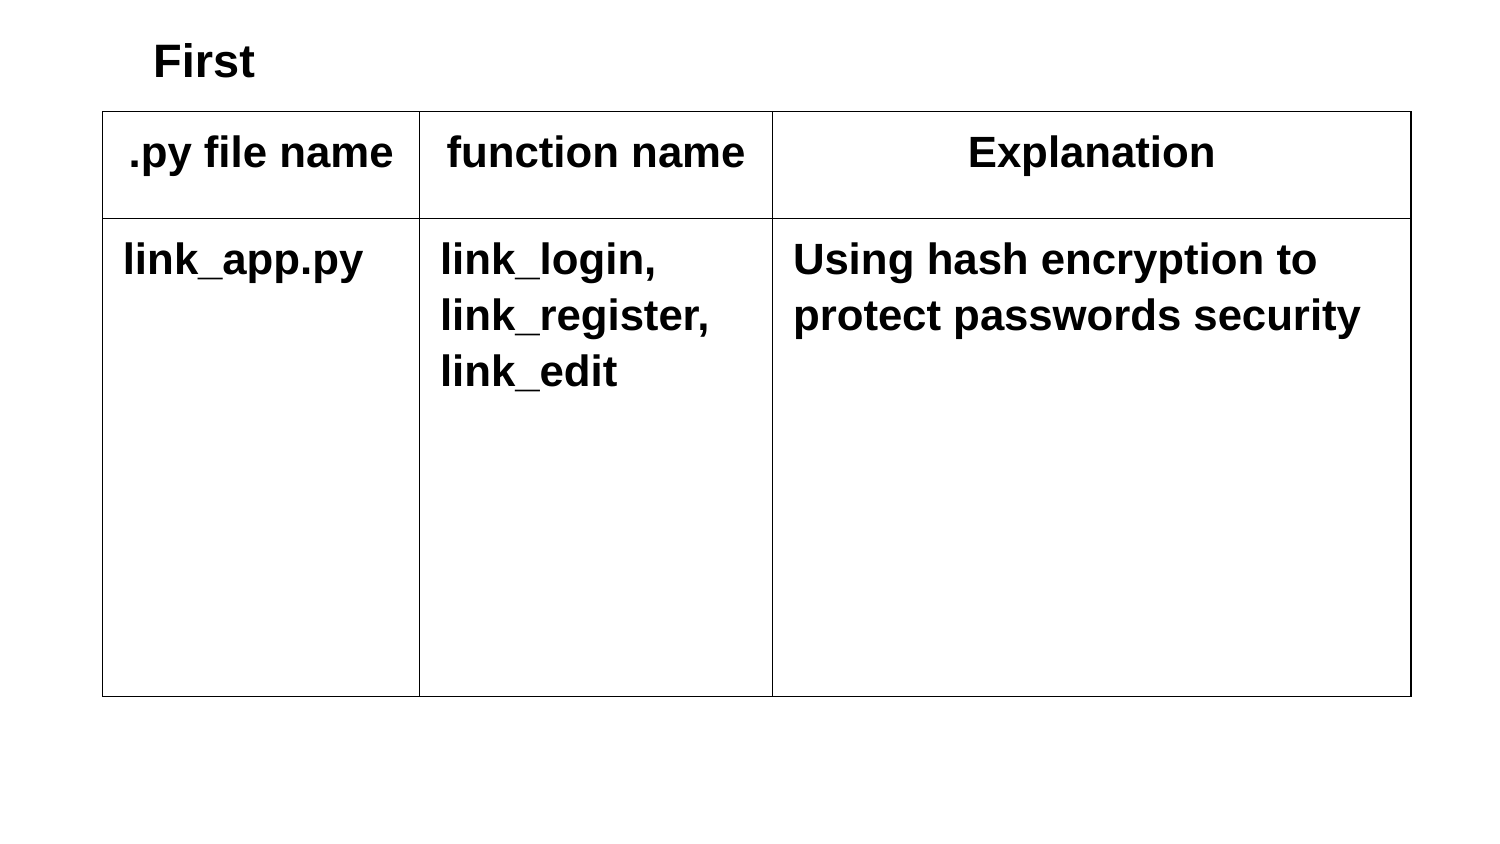

First
| .py file name | function name | Explanation |
| --- | --- | --- |
| link\_app.py | link\_login, link\_register, link\_edit | Using hash encryption to protect passwords security |